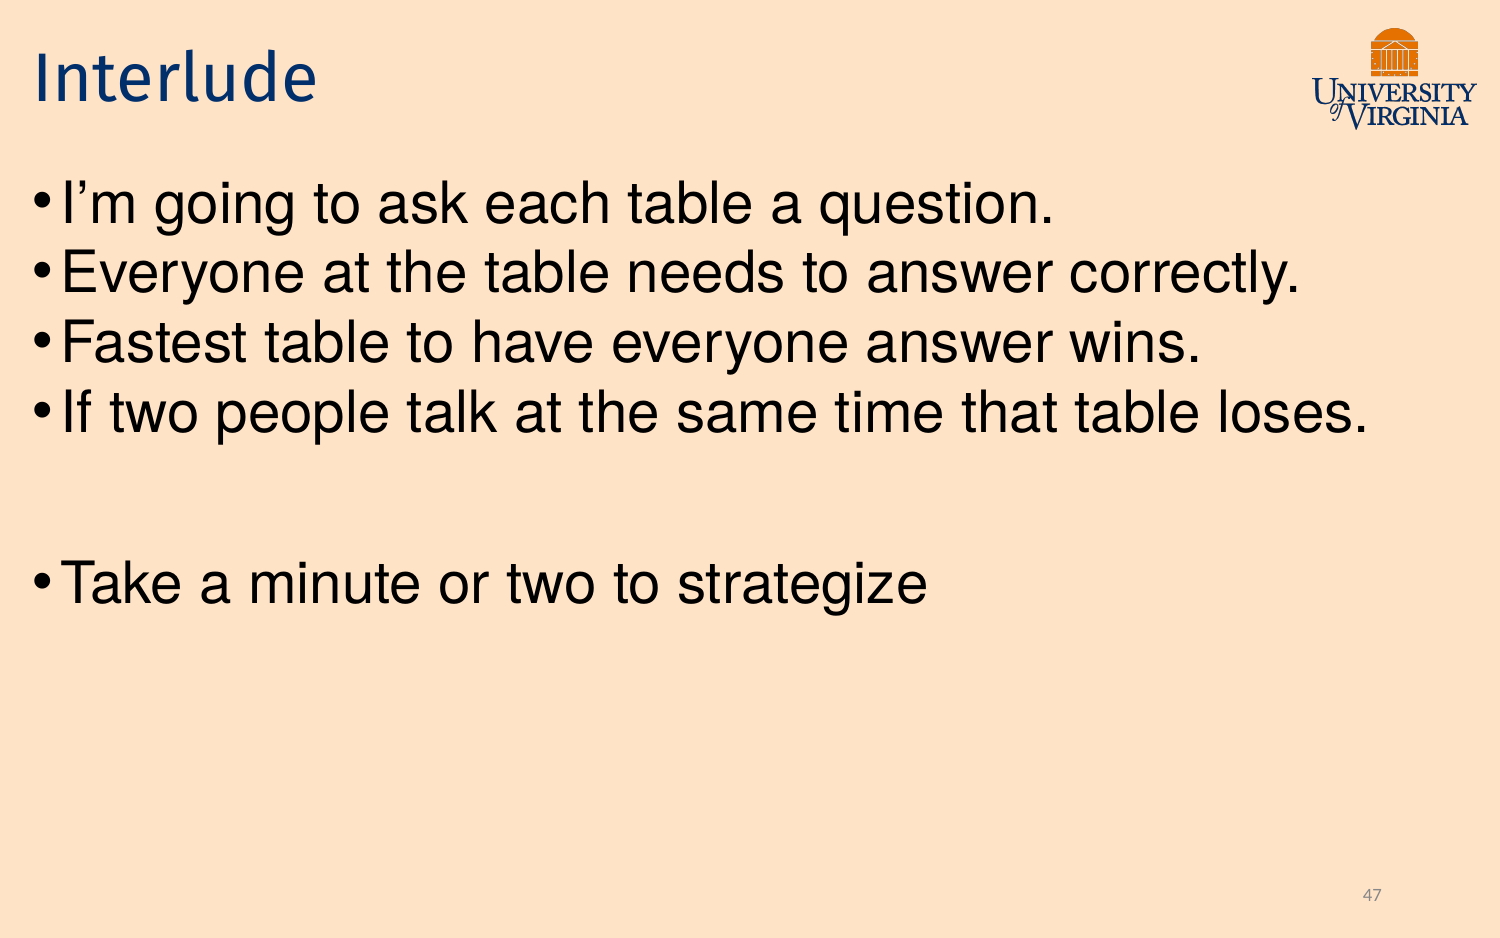

# Interlude
I’m going to ask each table a question.
Everyone at the table needs to answer correctly.
Fastest table to have everyone answer wins.
If two people talk at the same time that table loses.

Take a minute or two to strategize
47